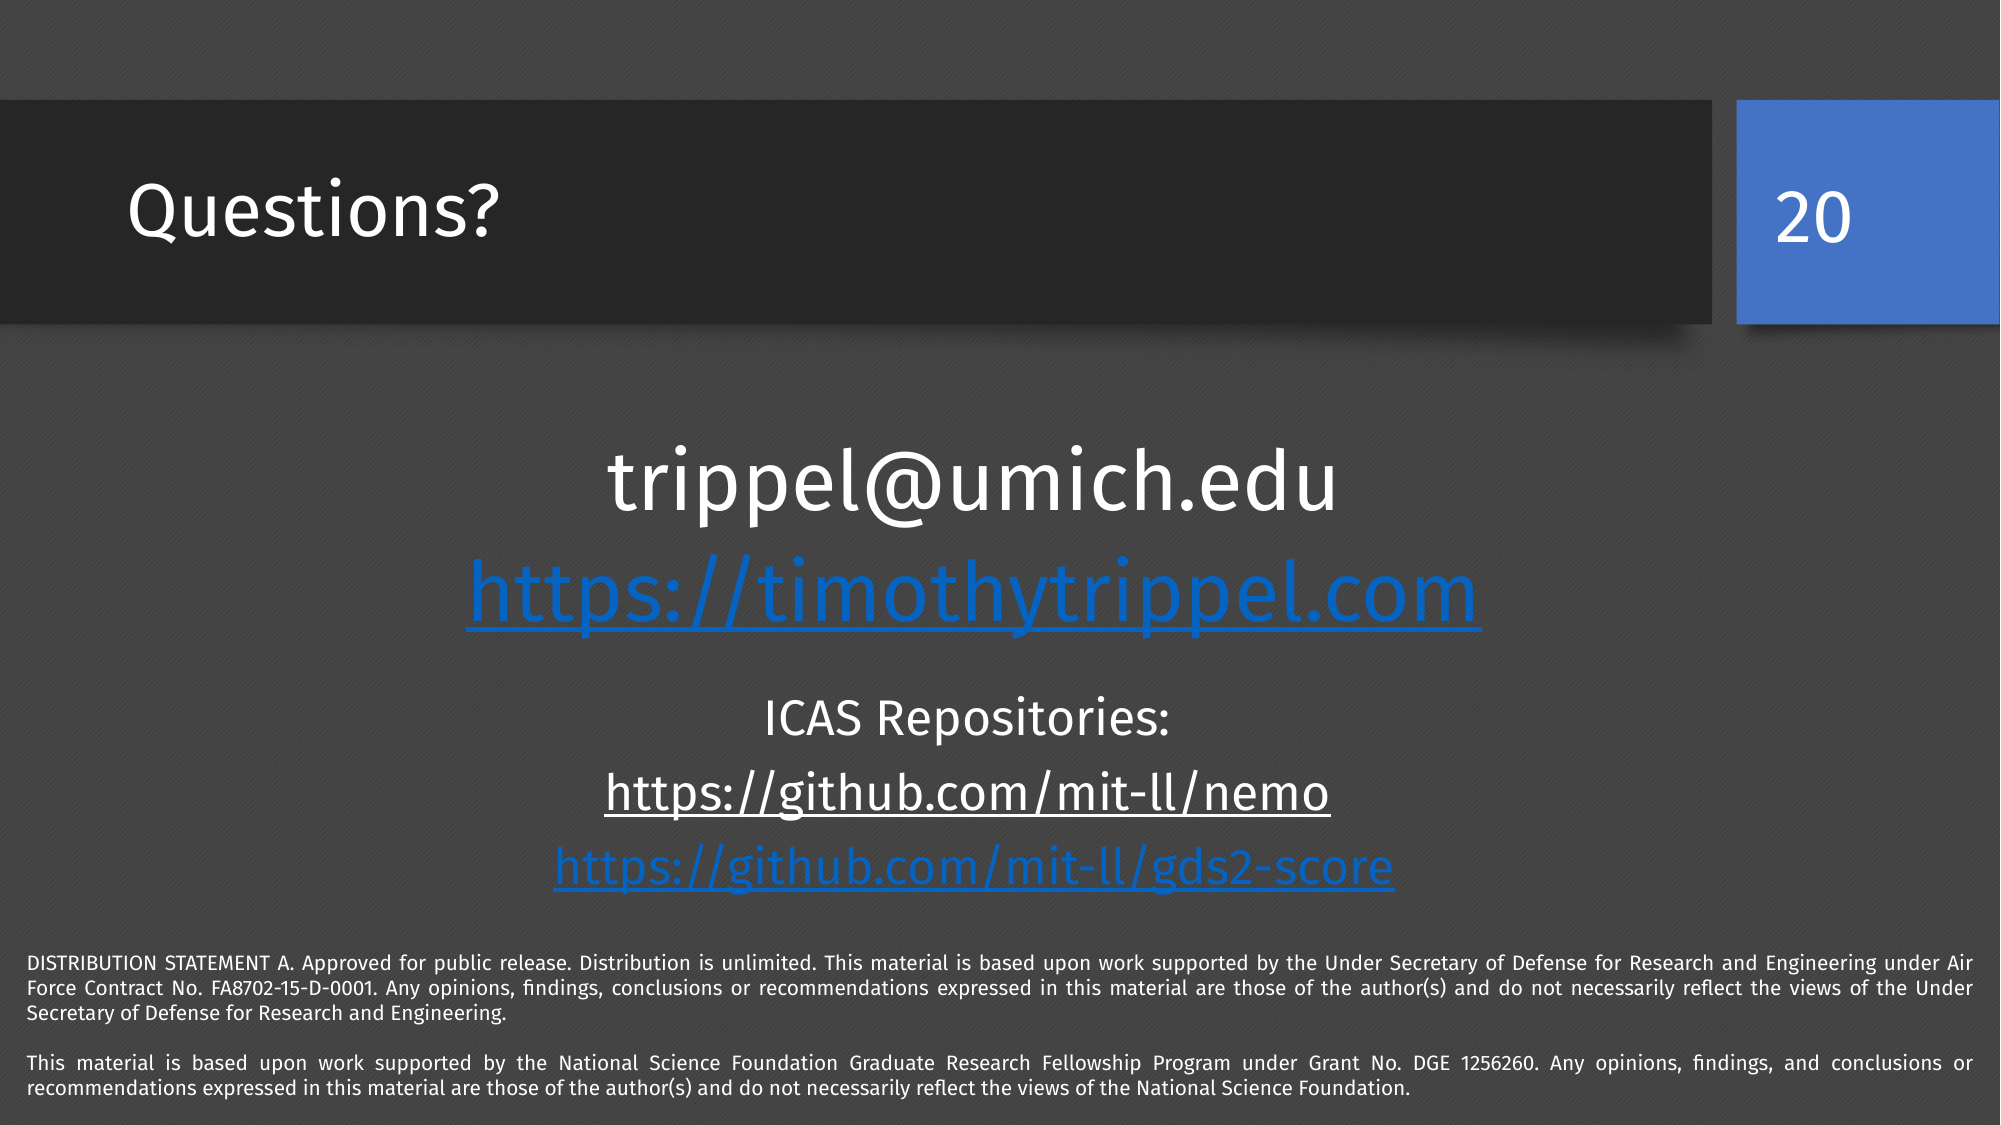

20
# Questions?
trippel@umich.edu
https://timothytrippel.com

ICAS Repositories:
https://github.com/mit-ll/nemo
https://github.com/mit-ll/gds2-score
DISTRIBUTION STATEMENT A. Approved for public release. Distribution is unlimited. This material is based upon work supported by the Under Secretary of Defense for Research and Engineering under Air Force Contract No. FA8702-15-D-0001. Any opinions, findings, conclusions or recommendations expressed in this material are those of the author(s) and do not necessarily reflect the views of the Under Secretary of Defense for Research and Engineering.

This material is based upon work supported by the National Science Foundation Graduate Research Fellowship Program under Grant No. DGE 1256260. Any opinions, findings, and conclusions or recommendations expressed in this material are those of the author(s) and do not necessarily reflect the views of the National Science Foundation.